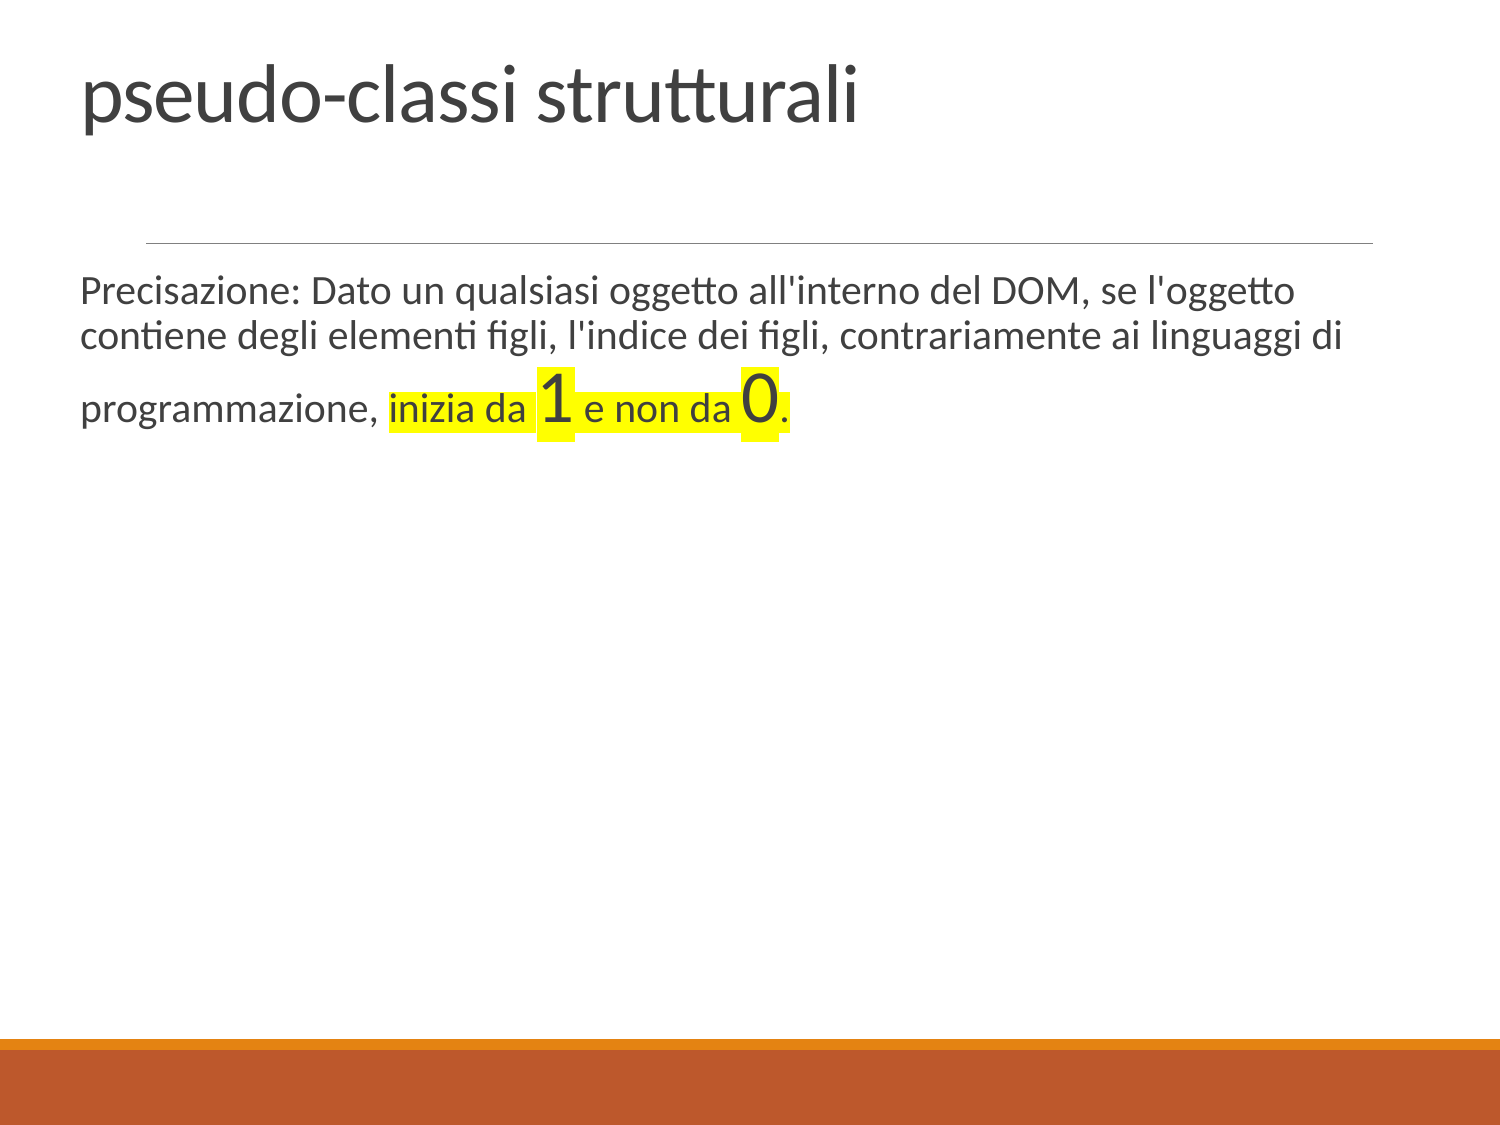

# pseudo-classi strutturali
Precisazione: Dato un qualsiasi oggetto all'interno del DOM, se l'oggetto contiene degli elementi figli, l'indice dei figli, contrariamente ai linguaggi di programmazione, inizia da 1 e non da 0.